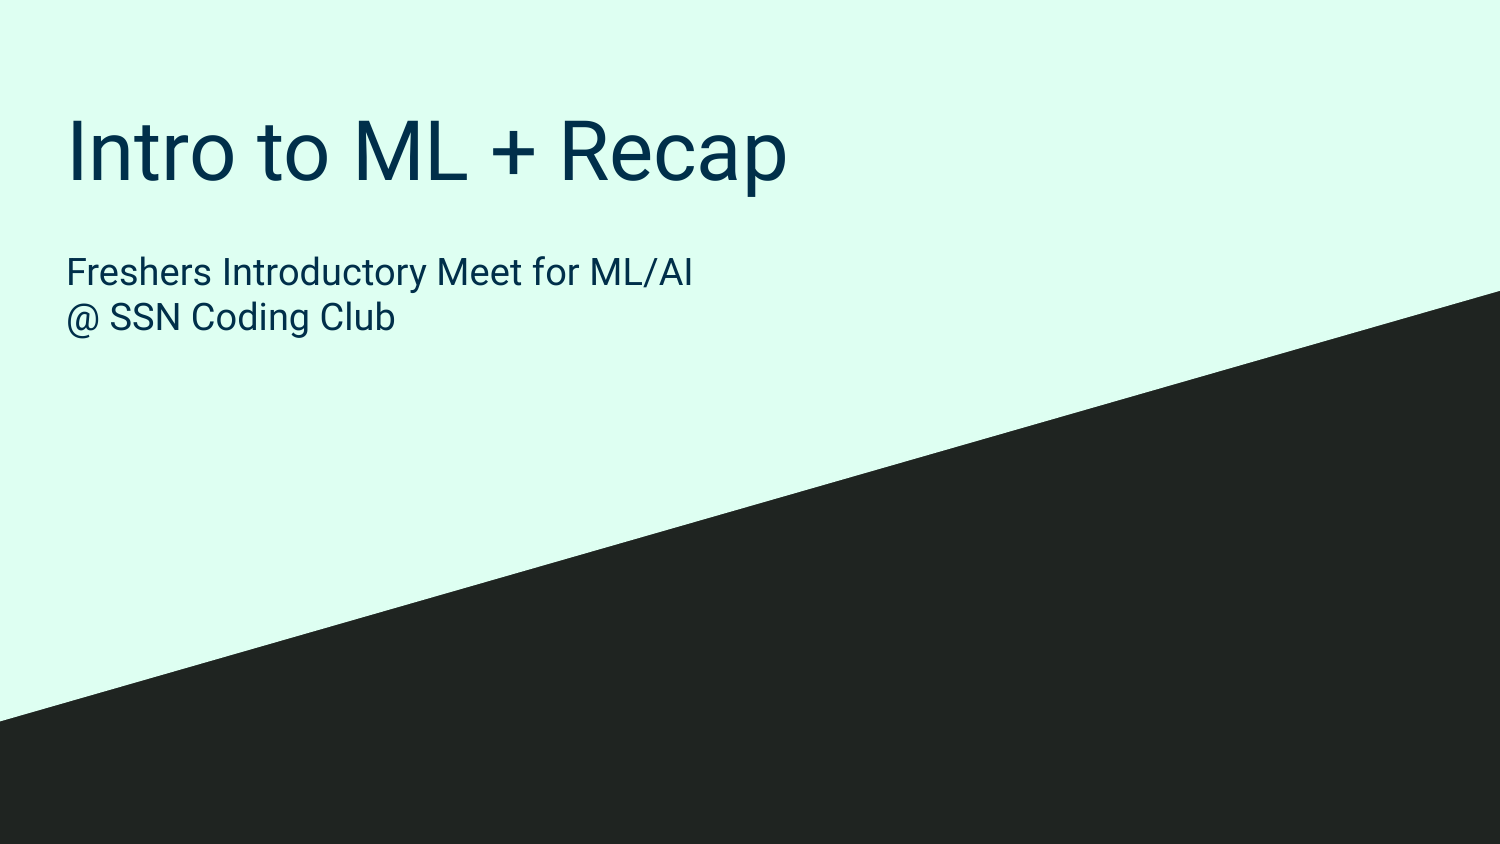

# Intro to ML + Recap
Freshers Introductory Meet for ML/AI
@ SSN Coding Club